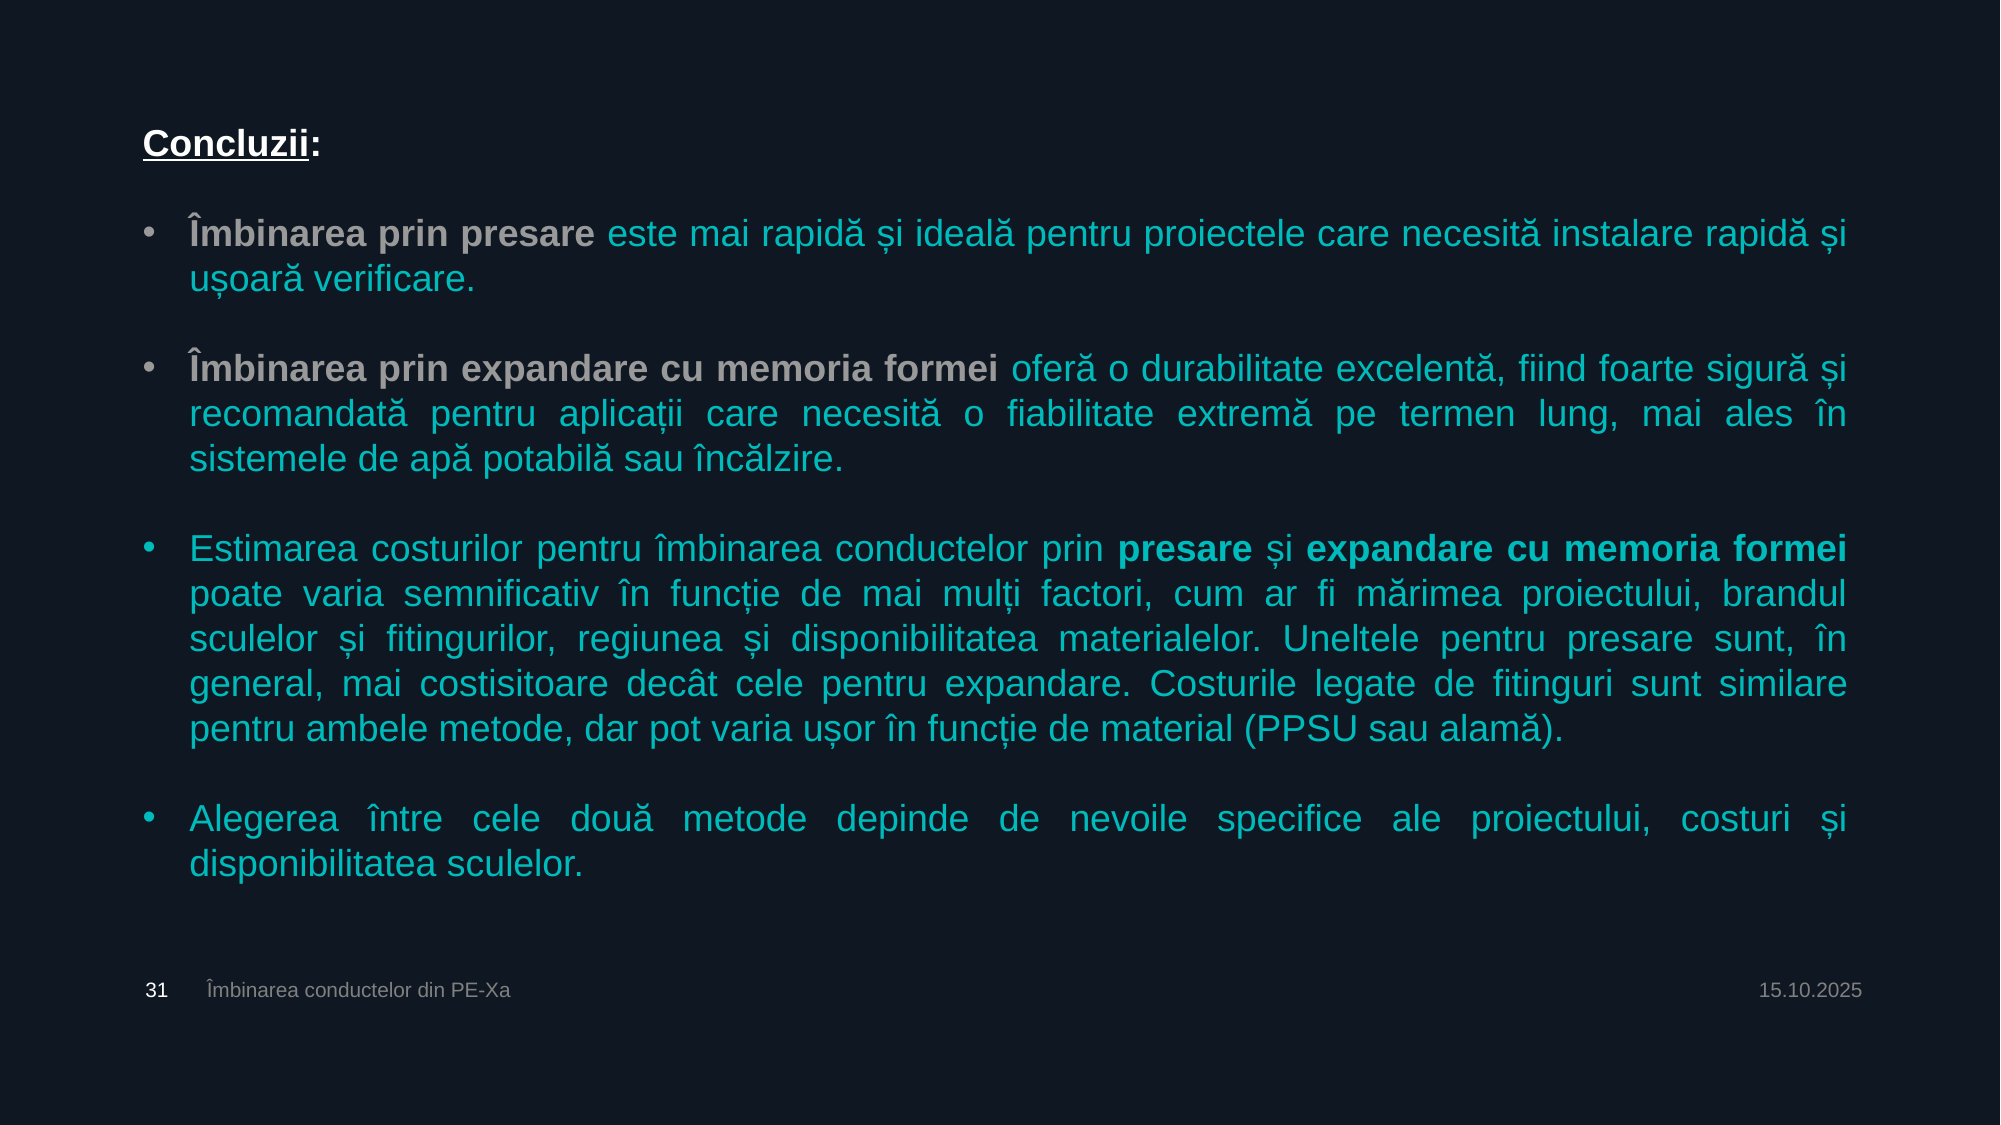

Concluzii:

Îmbinarea prin presare este mai rapidă și ideală pentru proiectele care necesită instalare rapidă și ușoară verificare.

Îmbinarea prin expandare cu memoria formei oferă o durabilitate excelentă, fiind foarte sigură și recomandată pentru aplicații care necesită o fiabilitate extremă pe termen lung, mai ales în sistemele de apă potabilă sau încălzire.

Estimarea costurilor pentru îmbinarea conductelor prin presare și expandare cu memoria formei poate varia semnificativ în funcție de mai mulți factori, cum ar fi mărimea proiectului, brandul sculelor și fitingurilor, regiunea și disponibilitatea materialelor. Uneltele pentru presare sunt, în general, mai costisitoare decât cele pentru expandare. Costurile legate de fitinguri sunt similare pentru ambele metode, dar pot varia ușor în funcție de material (PPSU sau alamă).

Alegerea între cele două metode depinde de nevoile specifice ale proiectului, costuri și disponibilitatea sculelor.
Îmbinarea conductelor din PE-Xa
15.10.2025
31